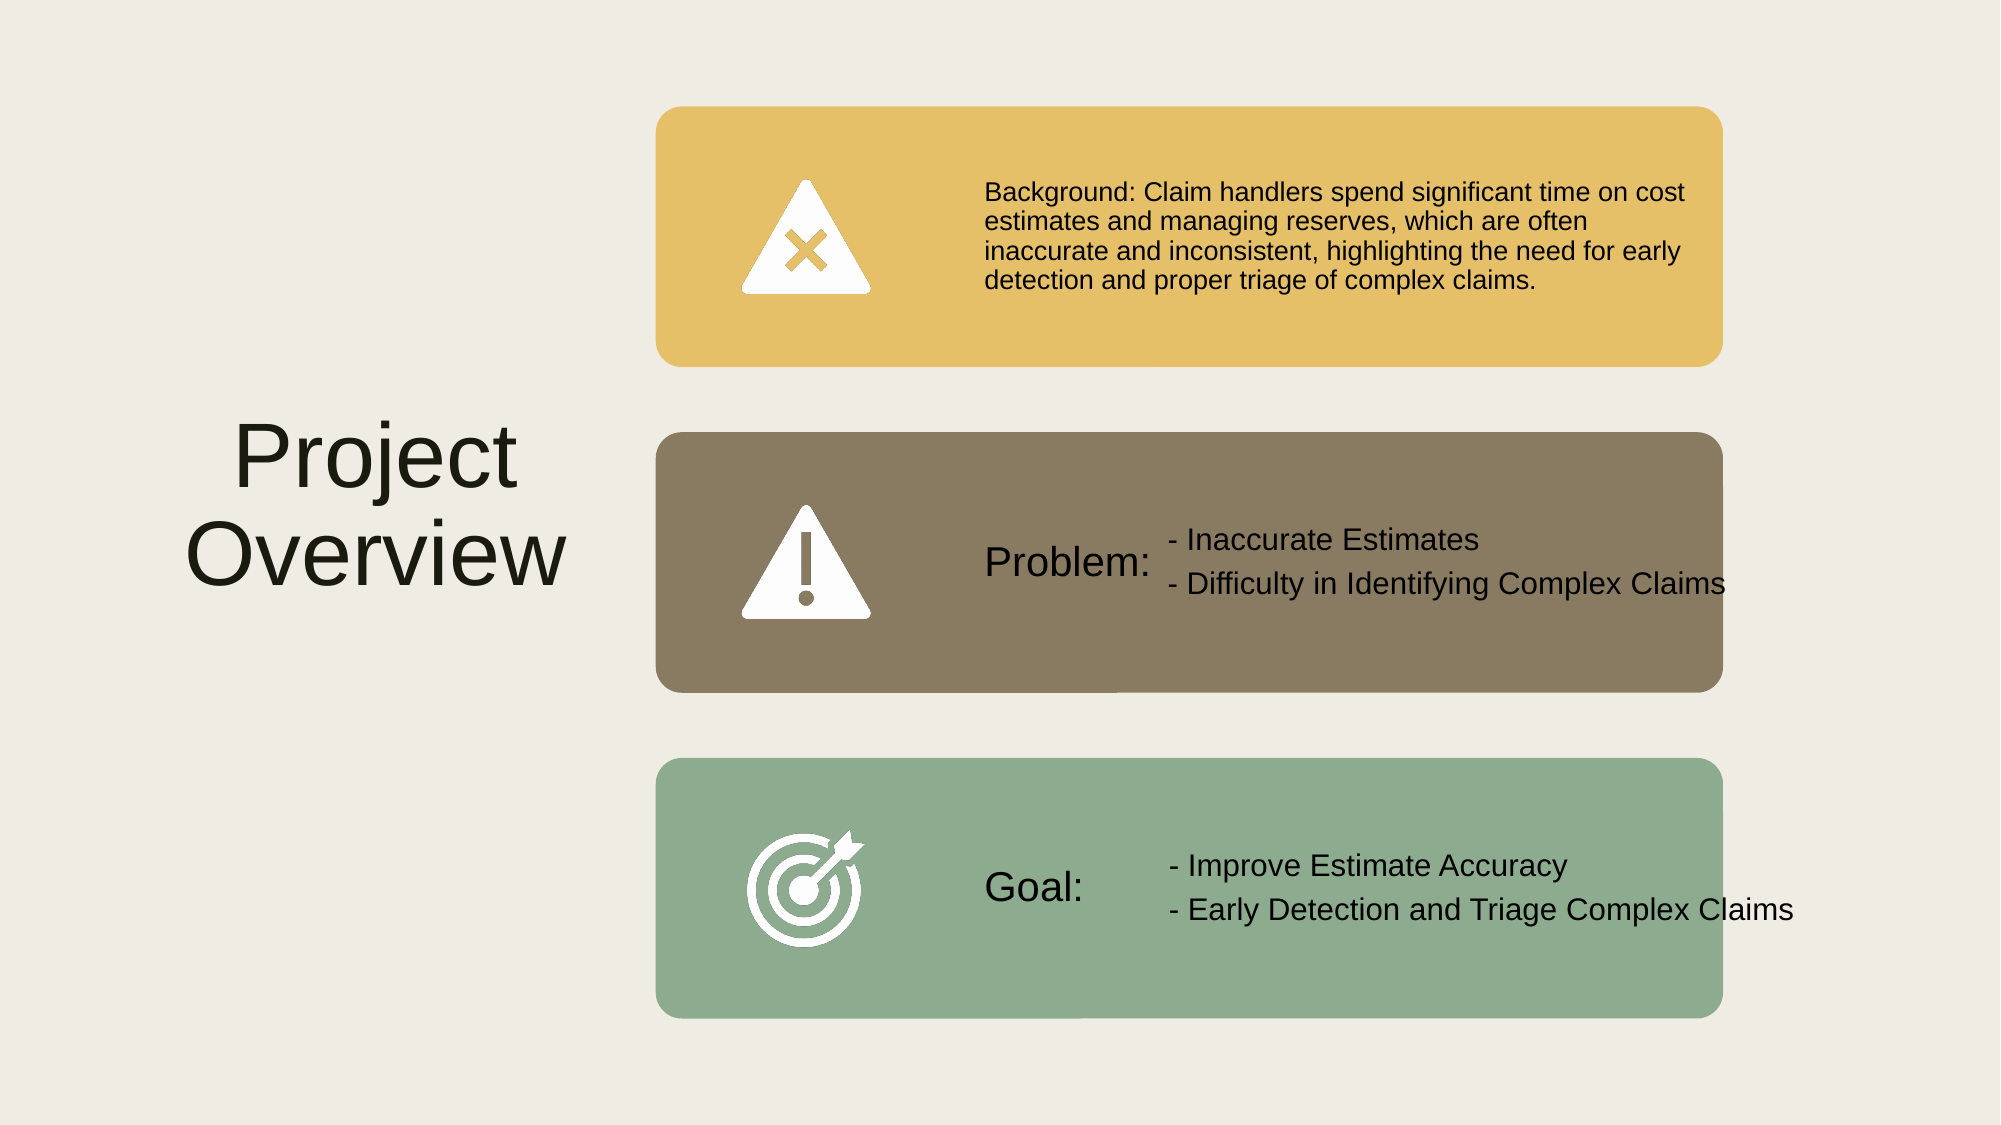

# Project Overview
Background: Claim handlers spend significant time on cost estimates and managing reserves, which are often inaccurate and inconsistent, highlighting the need for early detection and proper triage of complex claims.
Problem:
- Inaccurate Estimates
- Difficulty in Identifying Complex Claims
Goal:
- Improve Estimate Accuracy
- Early Detection and Triage Complex Claims